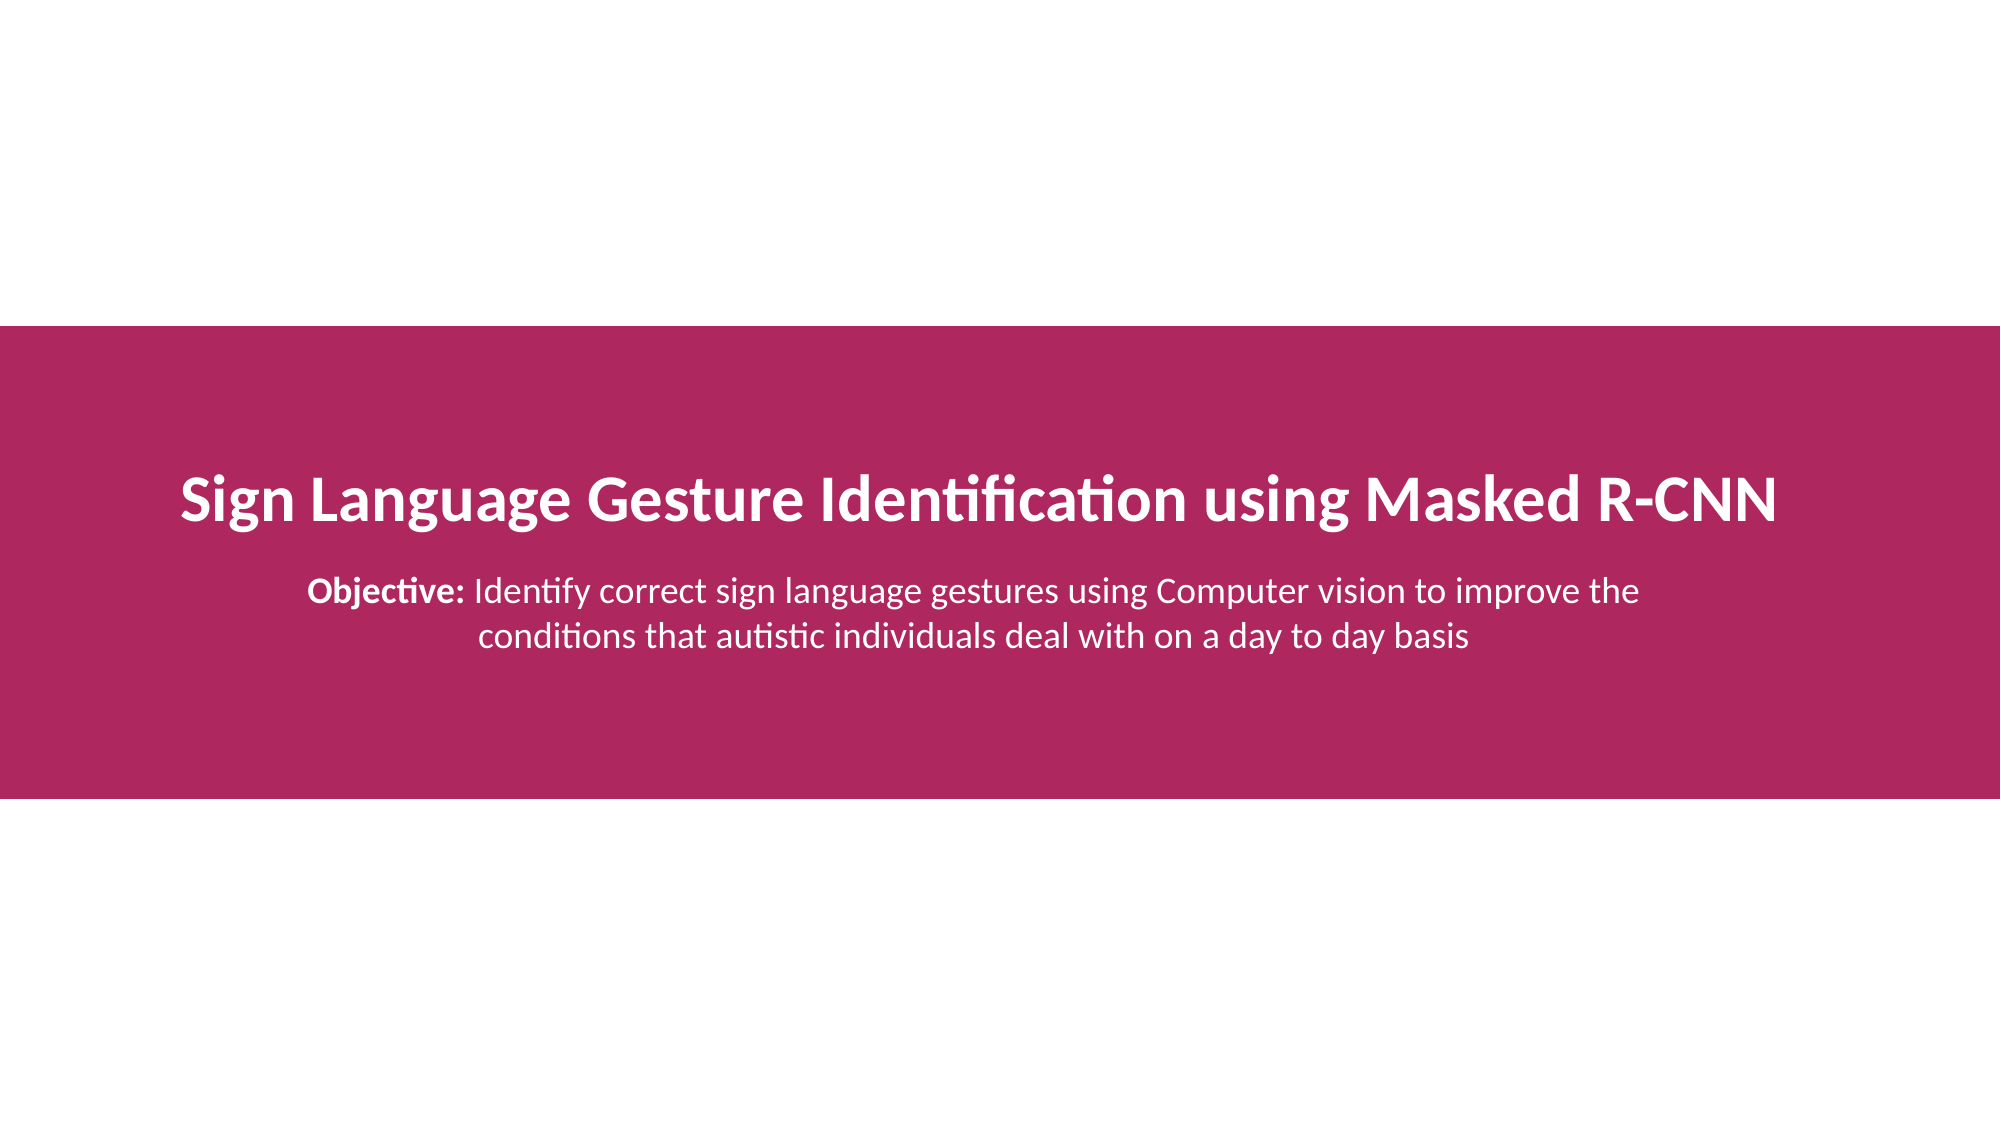

Sign Language Gesture Identification using Masked R-CNN
Objective: Identify correct sign language gestures using Computer vision to improve the conditions that autistic individuals deal with on a day to day basis